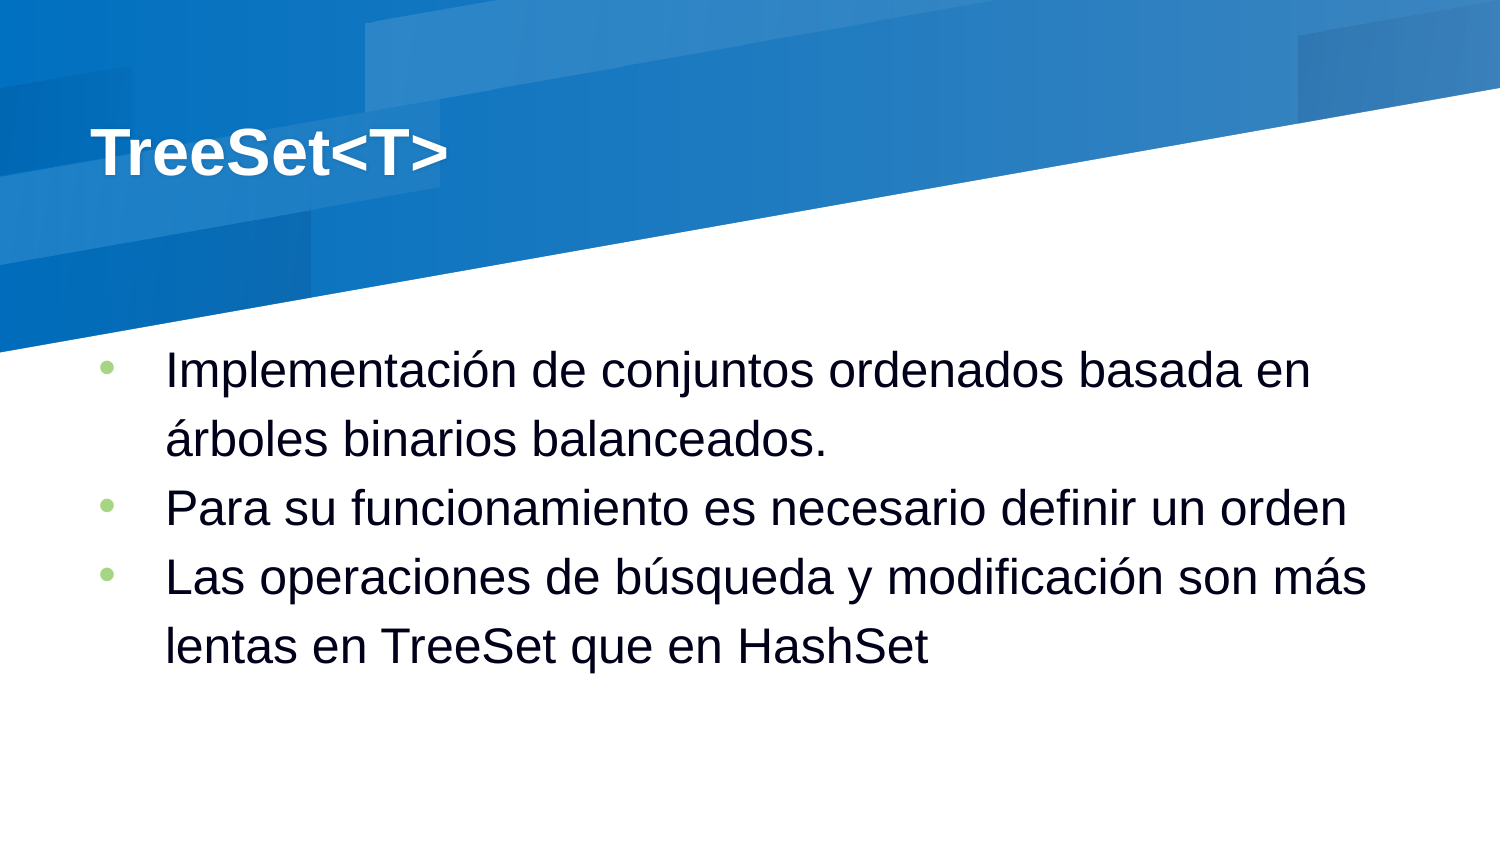

# TreeSet<T>
Implementación de conjuntos ordenados basada en árboles binarios balanceados.
Para su funcionamiento es necesario definir un orden
Las operaciones de búsqueda y modificación son más lentas en TreeSet que en HashSet